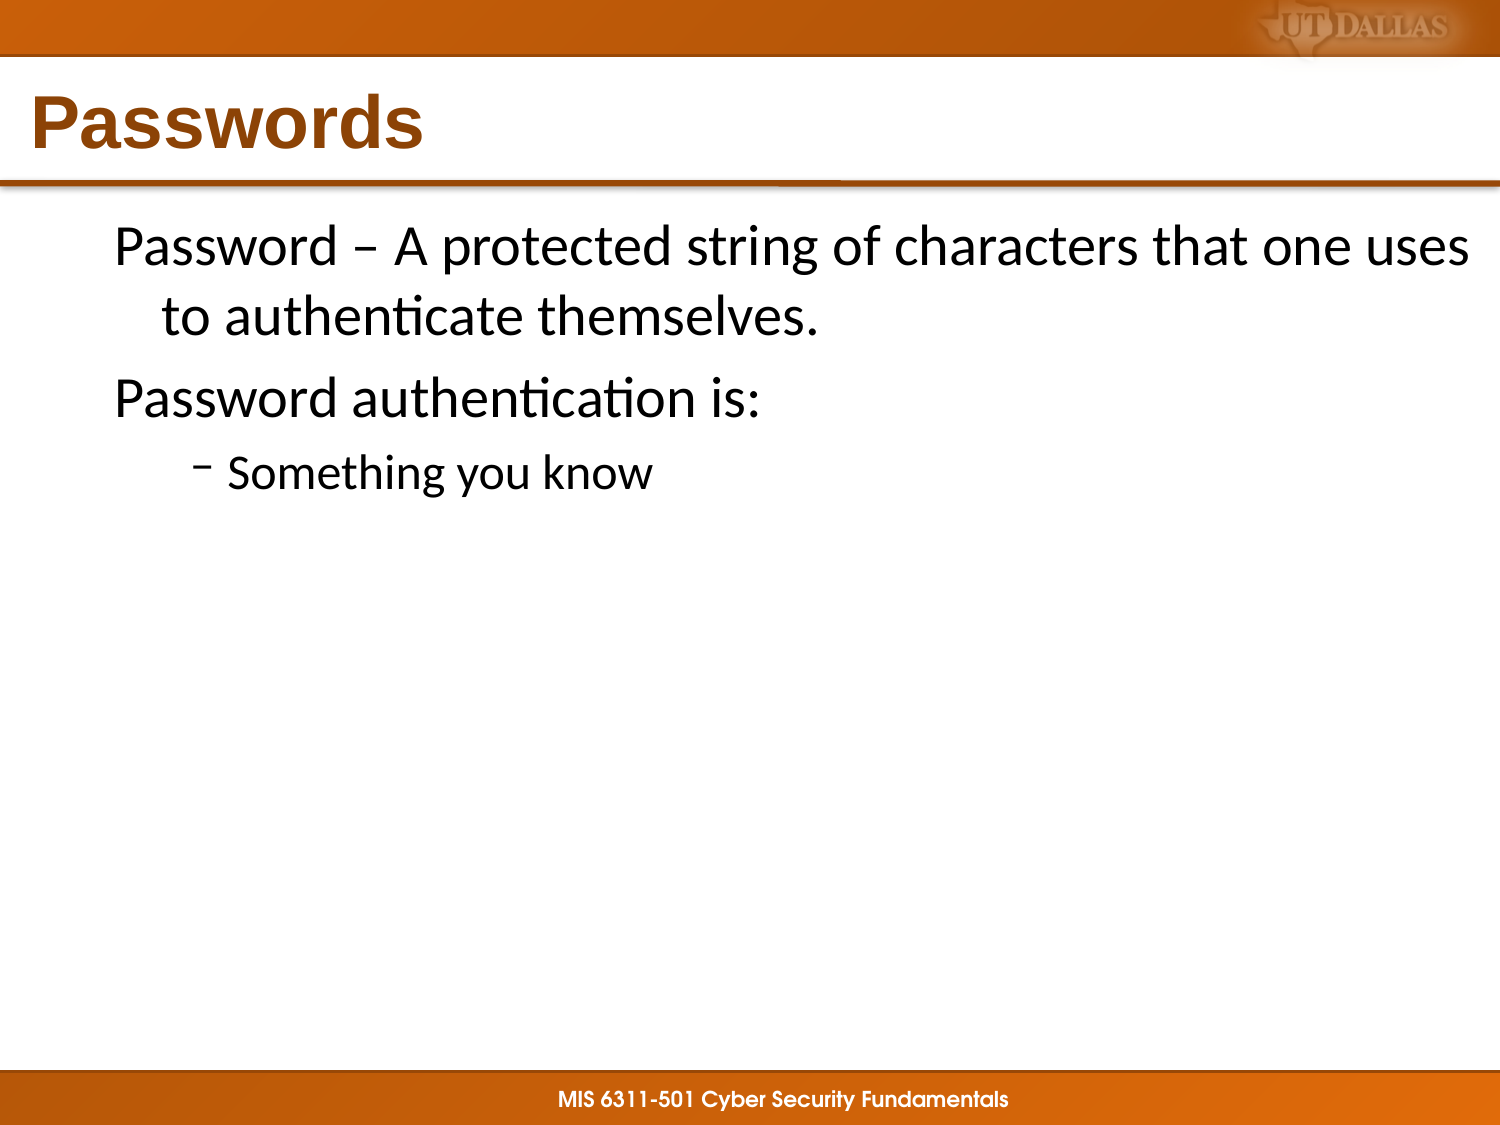

# Passwords
Password – A protected string of characters that one uses to authenticate themselves.
Password authentication is:
Something you know